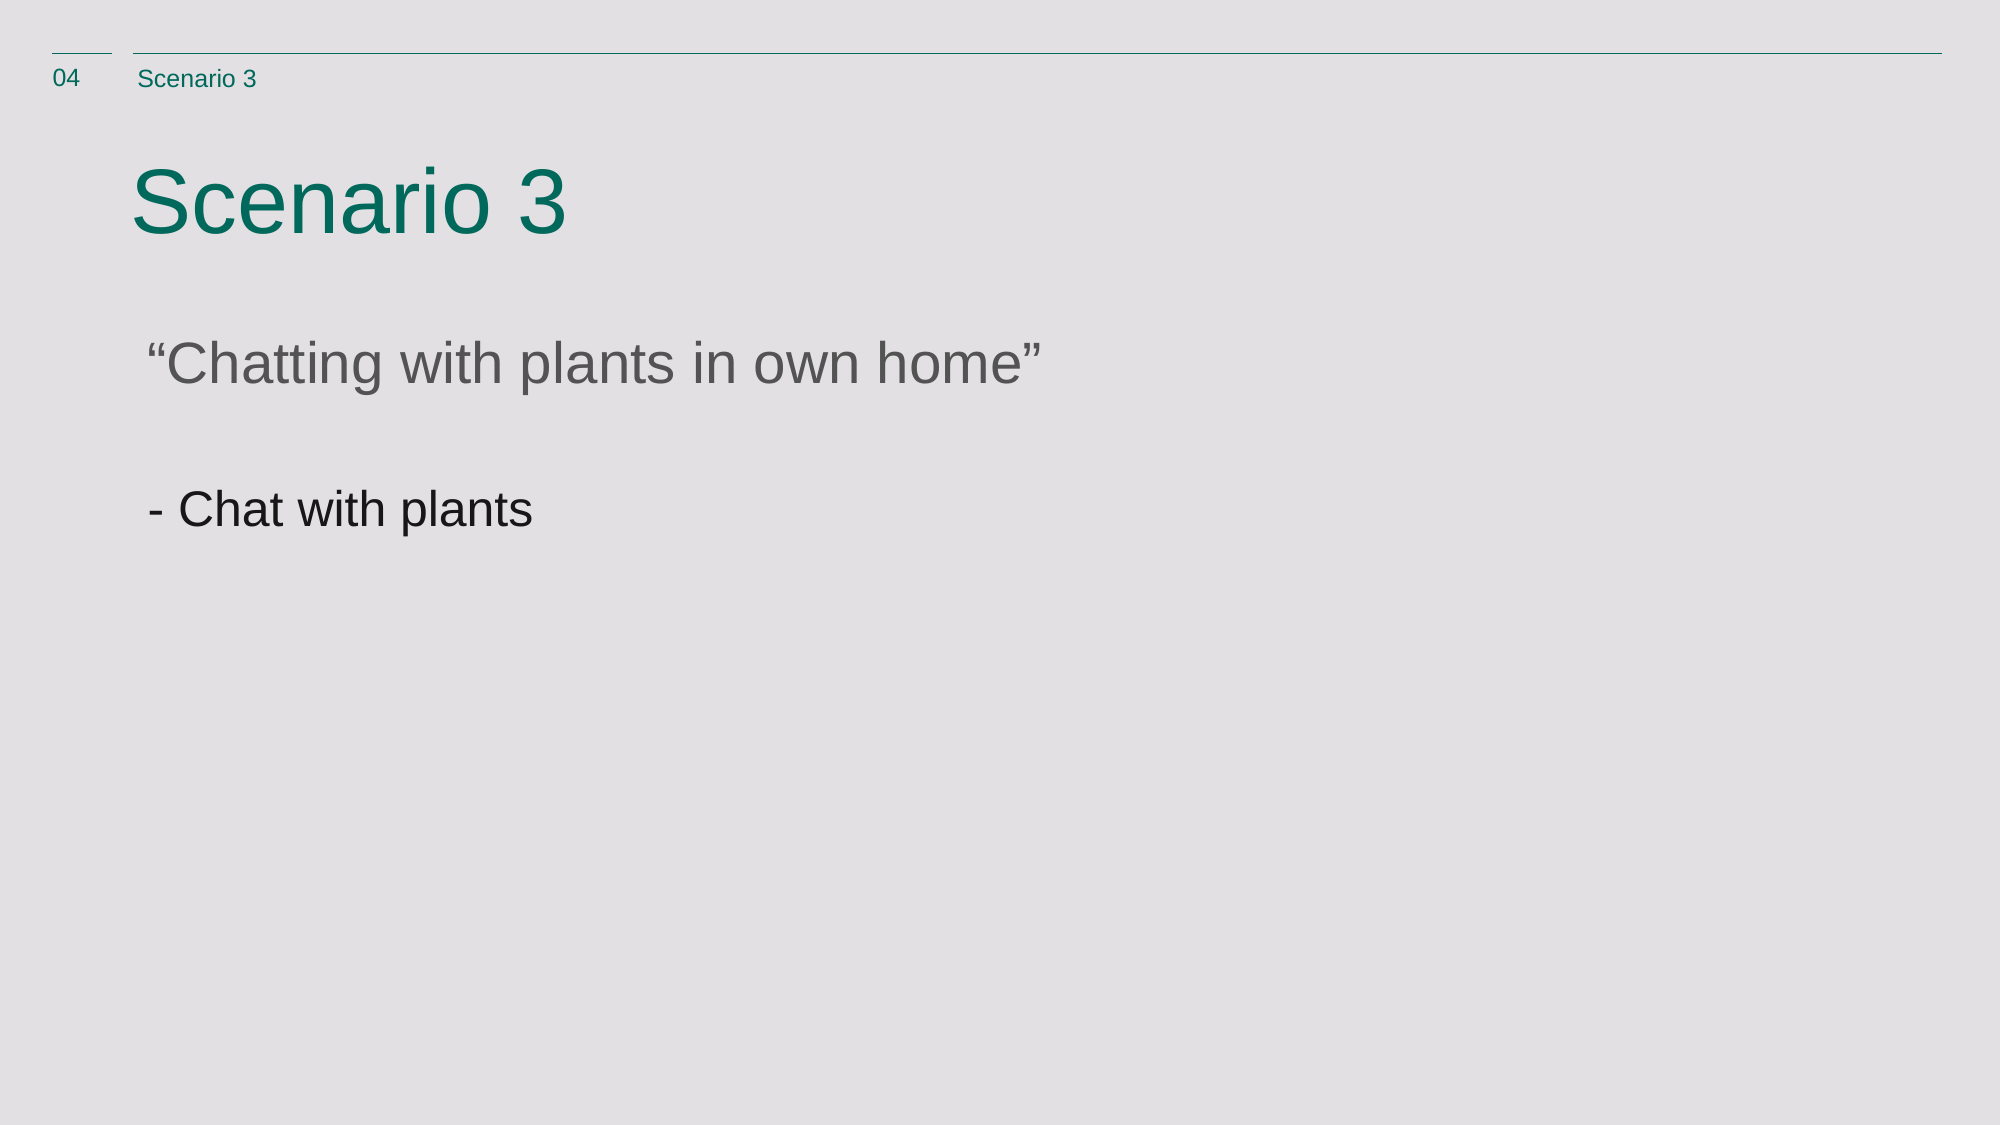

04
 Scenario 3
Scenario 3
“Chatting with plants in own home”
- Chat with plants